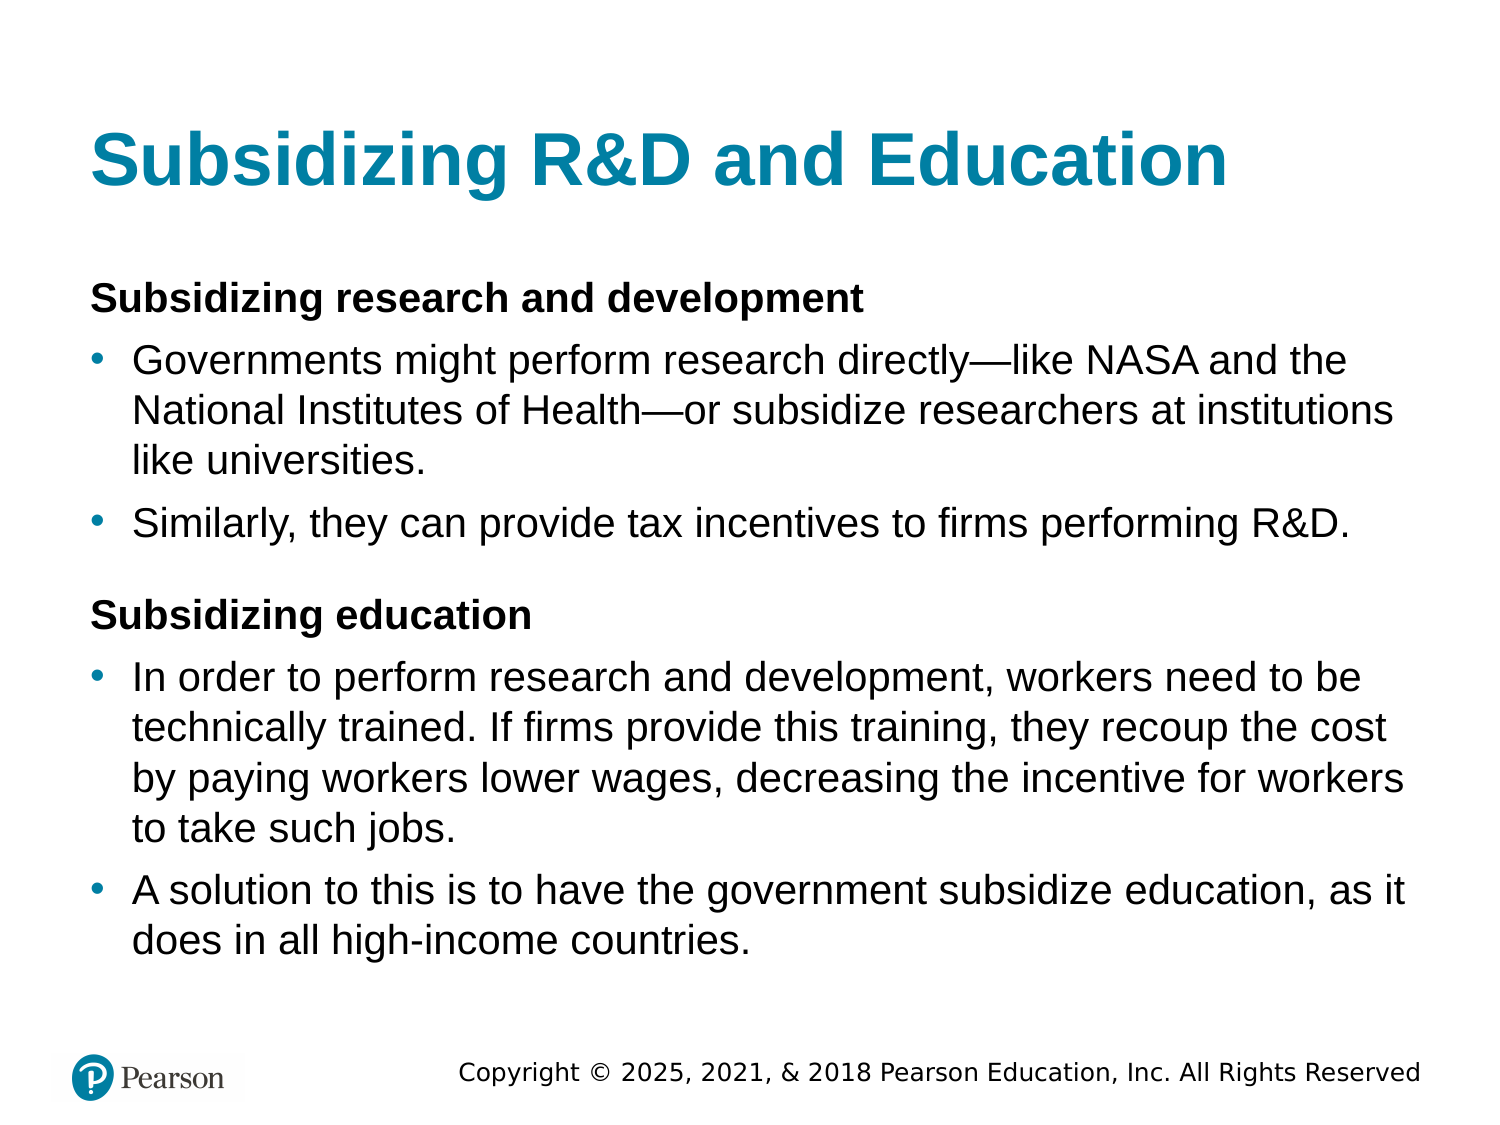

# Subsidizing R&D and Education
Subsidizing research and development
Governments might perform research directly—like NASA and the National Institutes of Health—or subsidize researchers at institutions like universities.
Similarly, they can provide tax incentives to firms performing R&D.
Subsidizing education
In order to perform research and development, workers need to be technically trained. If firms provide this training, they recoup the cost by paying workers lower wages, decreasing the incentive for workers to take such jobs.
A solution to this is to have the government subsidize education, as it does in all high-income countries.